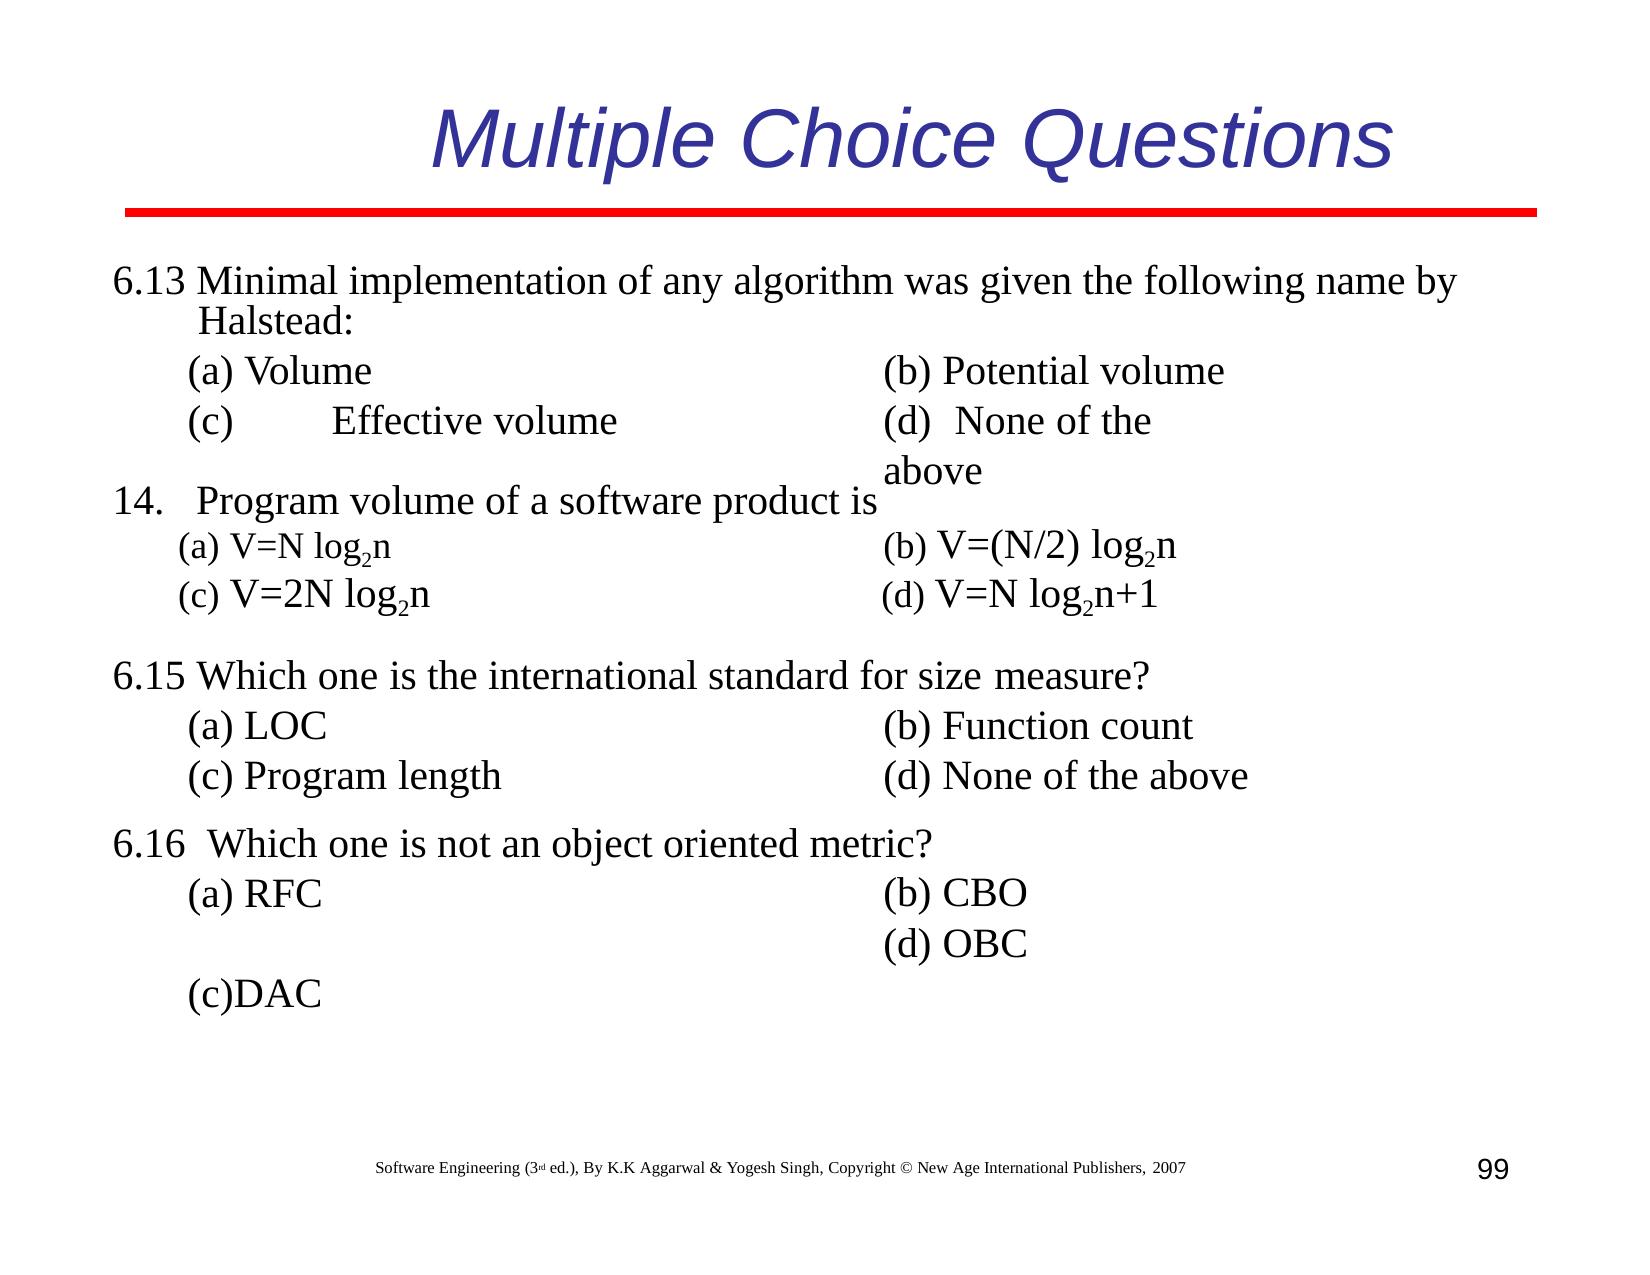

# Multiple Choice Questions

6.13 Minimal implementation of any algorithm was given the following name by  Halstead:
(a) Volume
(c)	Effective volume
Program volume of a software product is
V=N log2n
(c) V=2N log2n
(b) Potential volume
(d)	None of the above
(b) V=(N/2) log2n
(d) V=N log2n+1
6.15 Which one is the international standard for size measure?
(a) LOC
(c) Program length
(b) Function count
(d) None of the above
6.16  Which one is not an object oriented metric?
(a) RFC  (c)DAC
(b) CBO
(d) OBC
99
Software Engineering (3rd  ed.), By K.K Aggarwal & Yogesh Singh, Copyright © New Age International Publishers, 2007